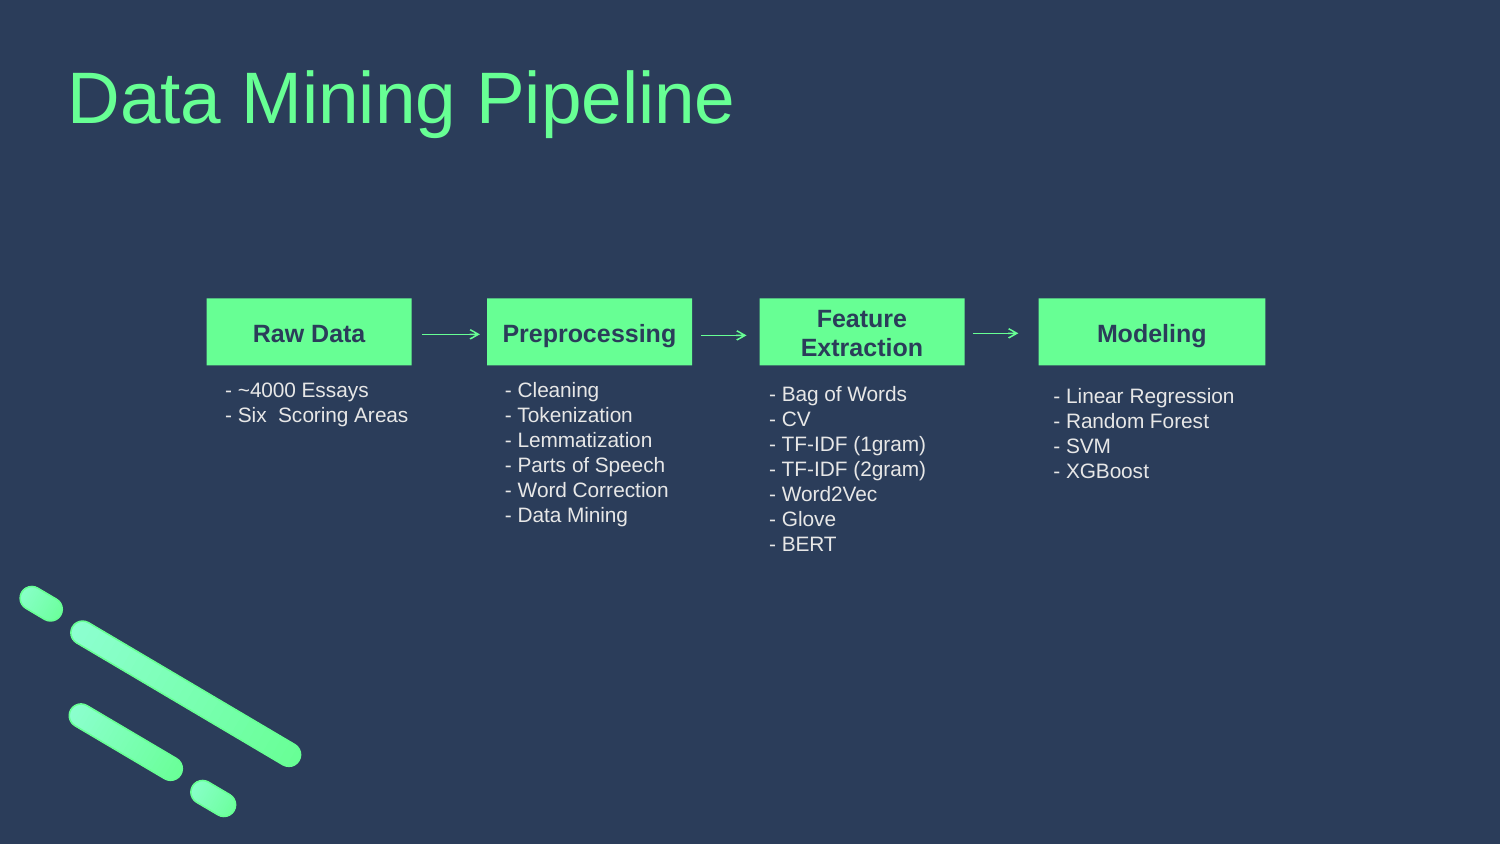

# Data Mining Pipeline
Raw Data
Preprocessing
Feature Extraction
Modeling
Modeling
- Cleaning
- Tokenization
- Lemmatization
- Parts of Speech
- Word Correction
- Data Mining
- ~4000 Essays
- Six  Scoring Areas

- Bag of Words
- CV
- TF-IDF (1gram)
- TF-IDF (2gram)
- Word2Vec
- Glove
- BERT

- Linear Regression
- Random Forest
- SVM
- XGBoost